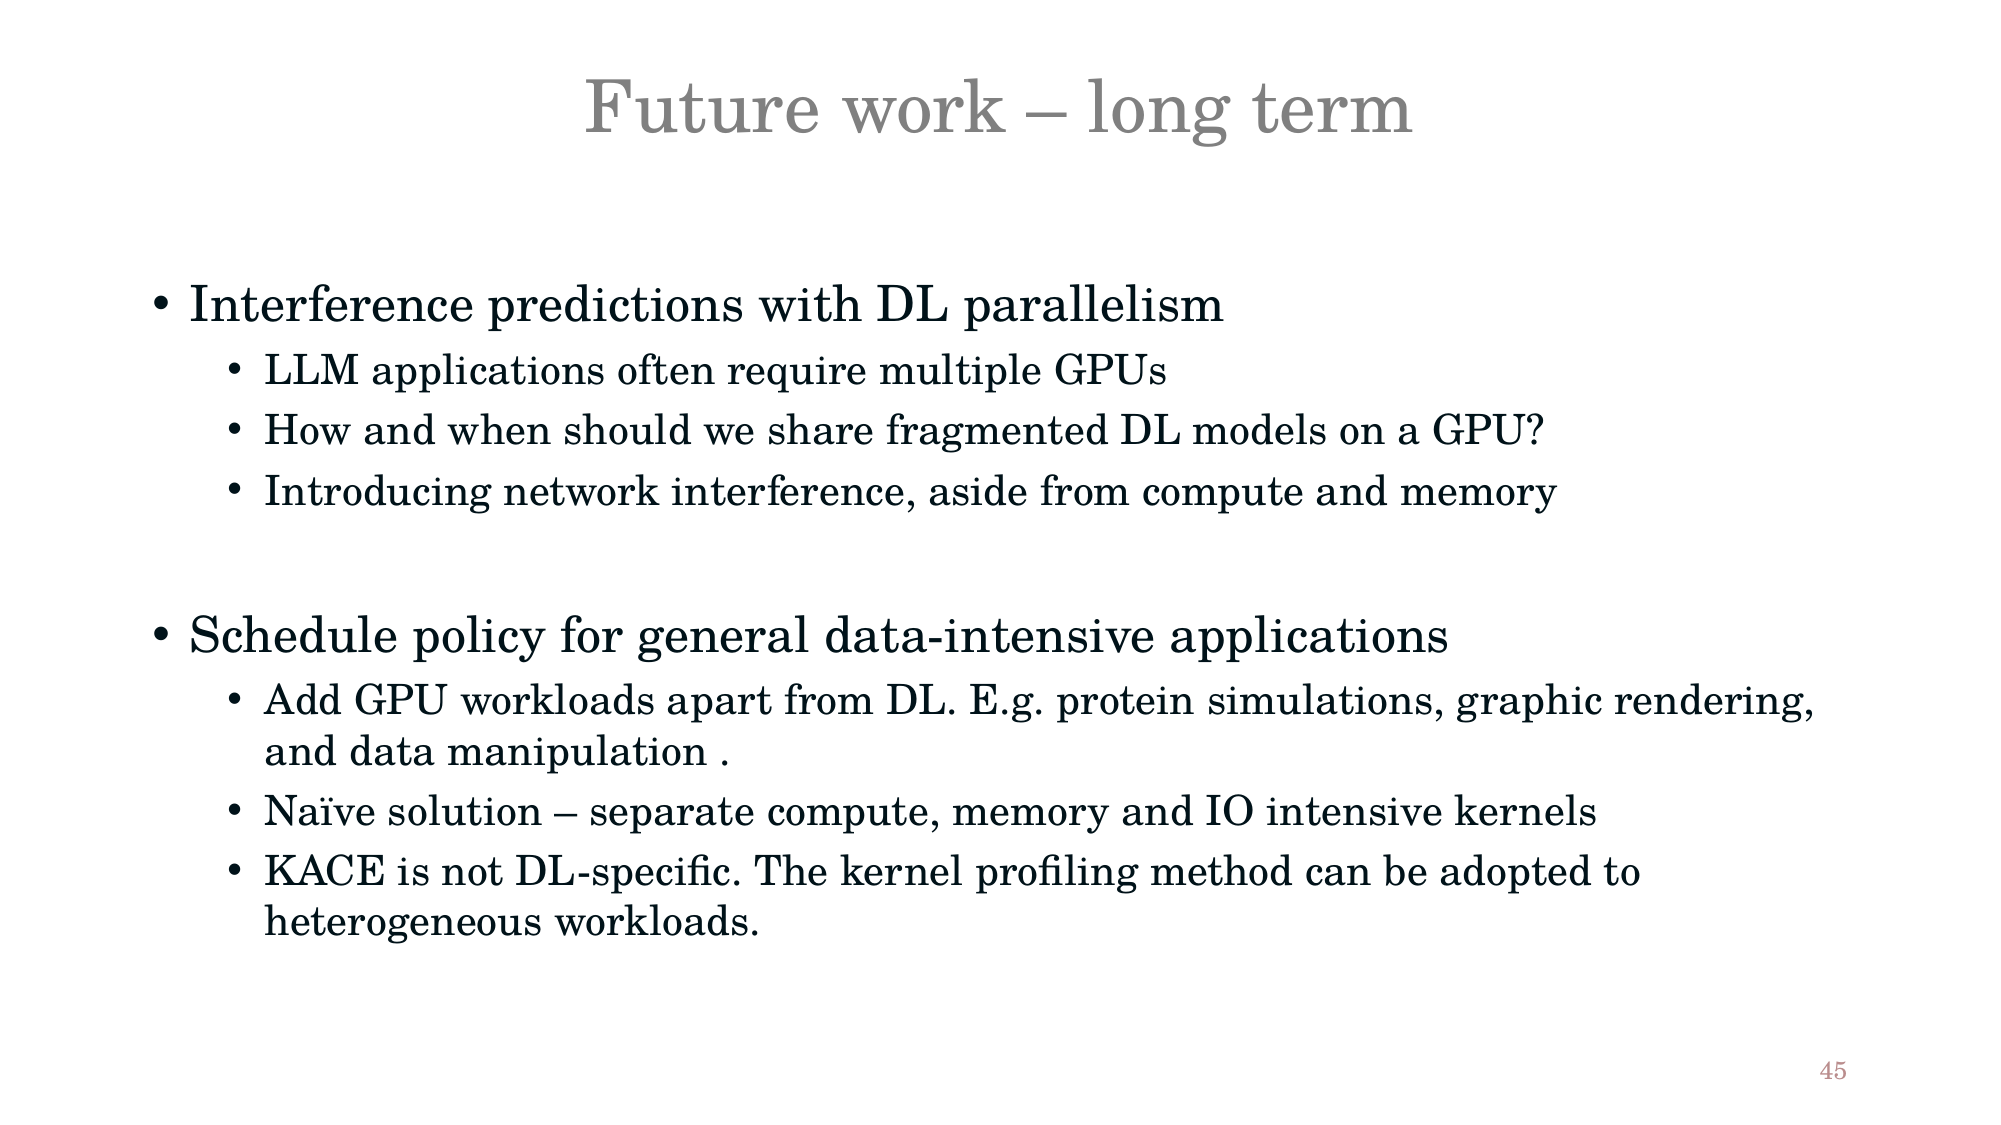

# Future work – long term
Interference predictions with DL parallelism
LLM applications often require multiple GPUs
How and when should we share fragmented DL models on a GPU?
Introducing network interference, aside from compute and memory

Schedule policy for general data-intensive applications
Add GPU workloads apart from DL. E.g. protein simulations, graphic rendering, and data manipulation .
Naïve solution – separate compute, memory and IO intensive kernels
KACE is not DL-specific. The kernel profiling method can be adopted to heterogeneous workloads.

45